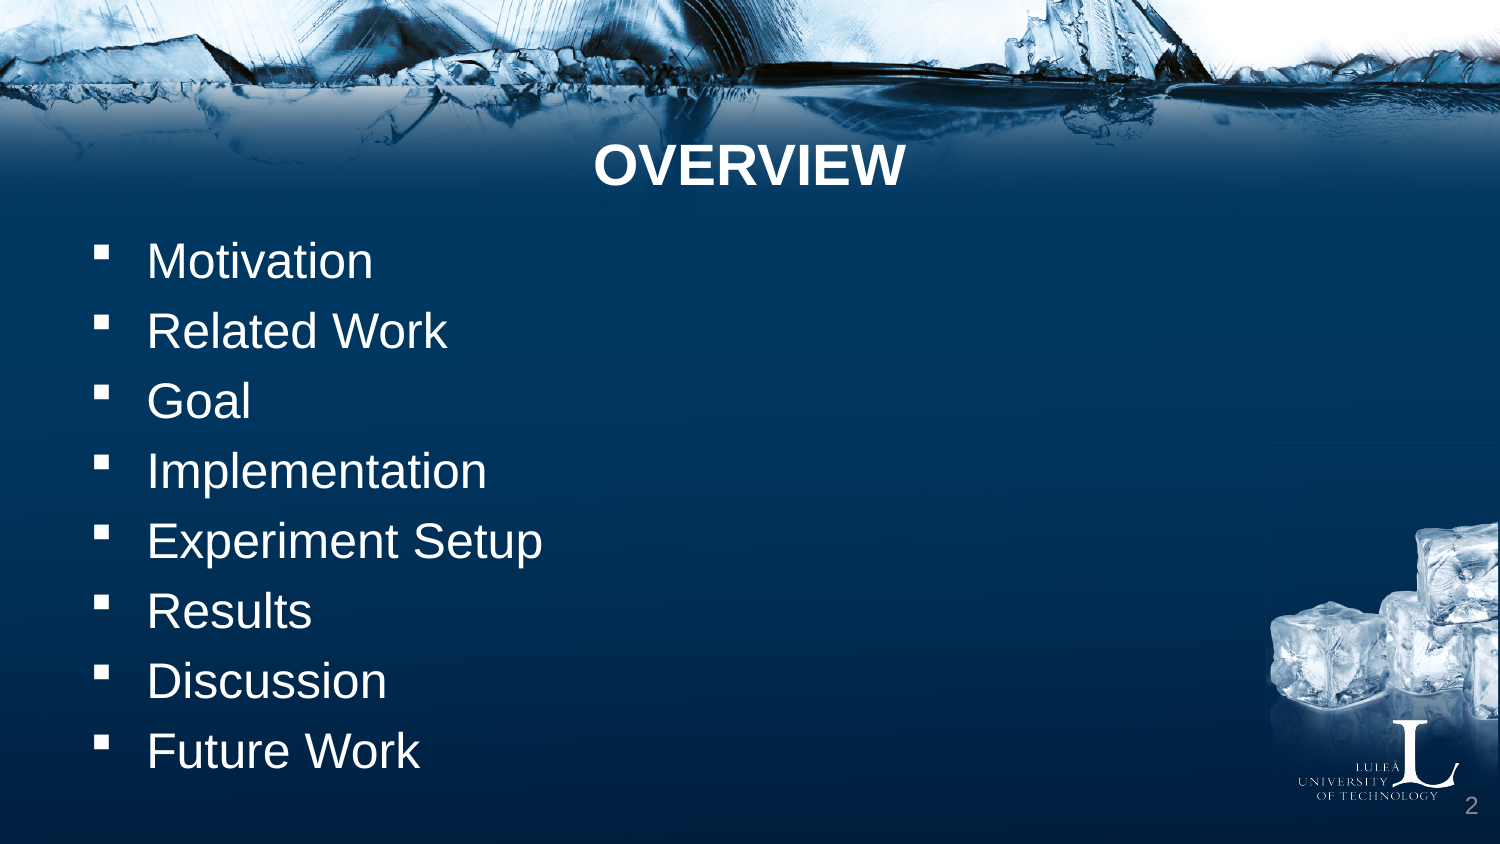

# Overview
Motivation
Related Work
Goal
Implementation
Experiment Setup
Results
Discussion
Future Work
2